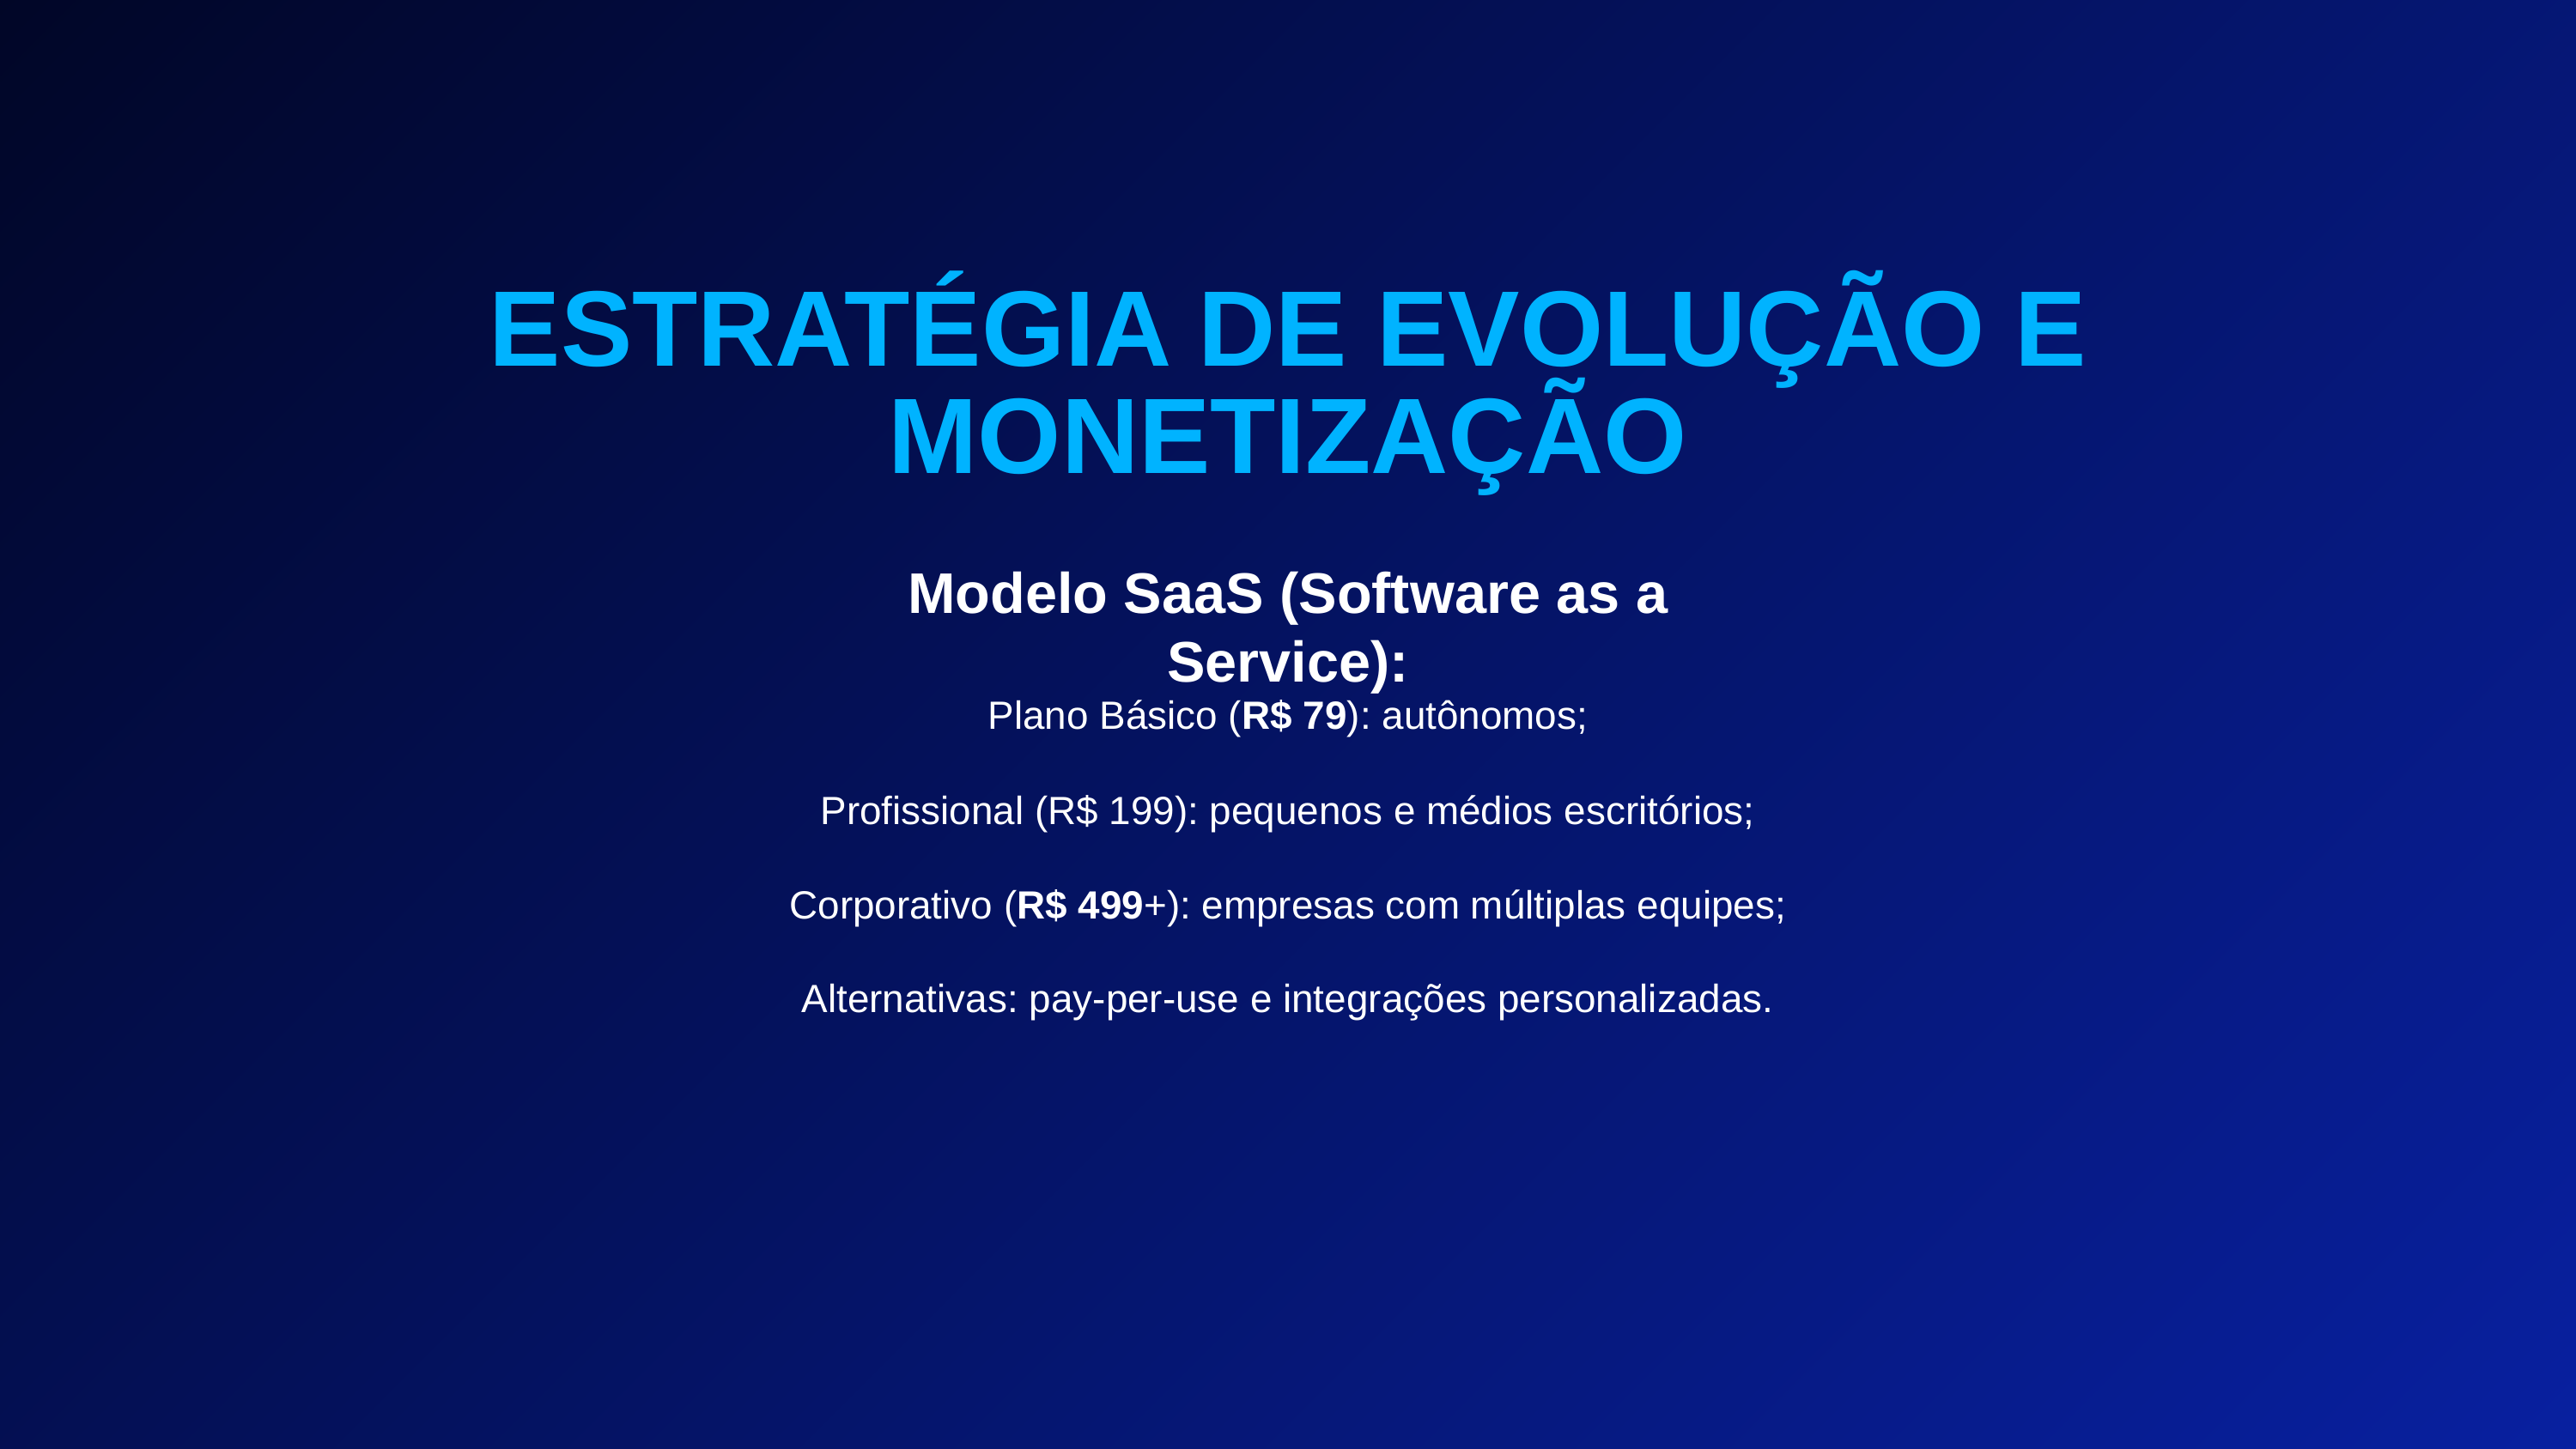

ESTRATÉGIA DE EVOLUÇÃO E MONETIZAÇÃO
Modelo SaaS (Software as a Service):
Plano Básico (R$ 79): autônomos;

Profissional (R$ 199): pequenos e médios escritórios;

Corporativo (R$ 499+): empresas com múltiplas equipes;

Alternativas: pay-per-use e integrações personalizadas.